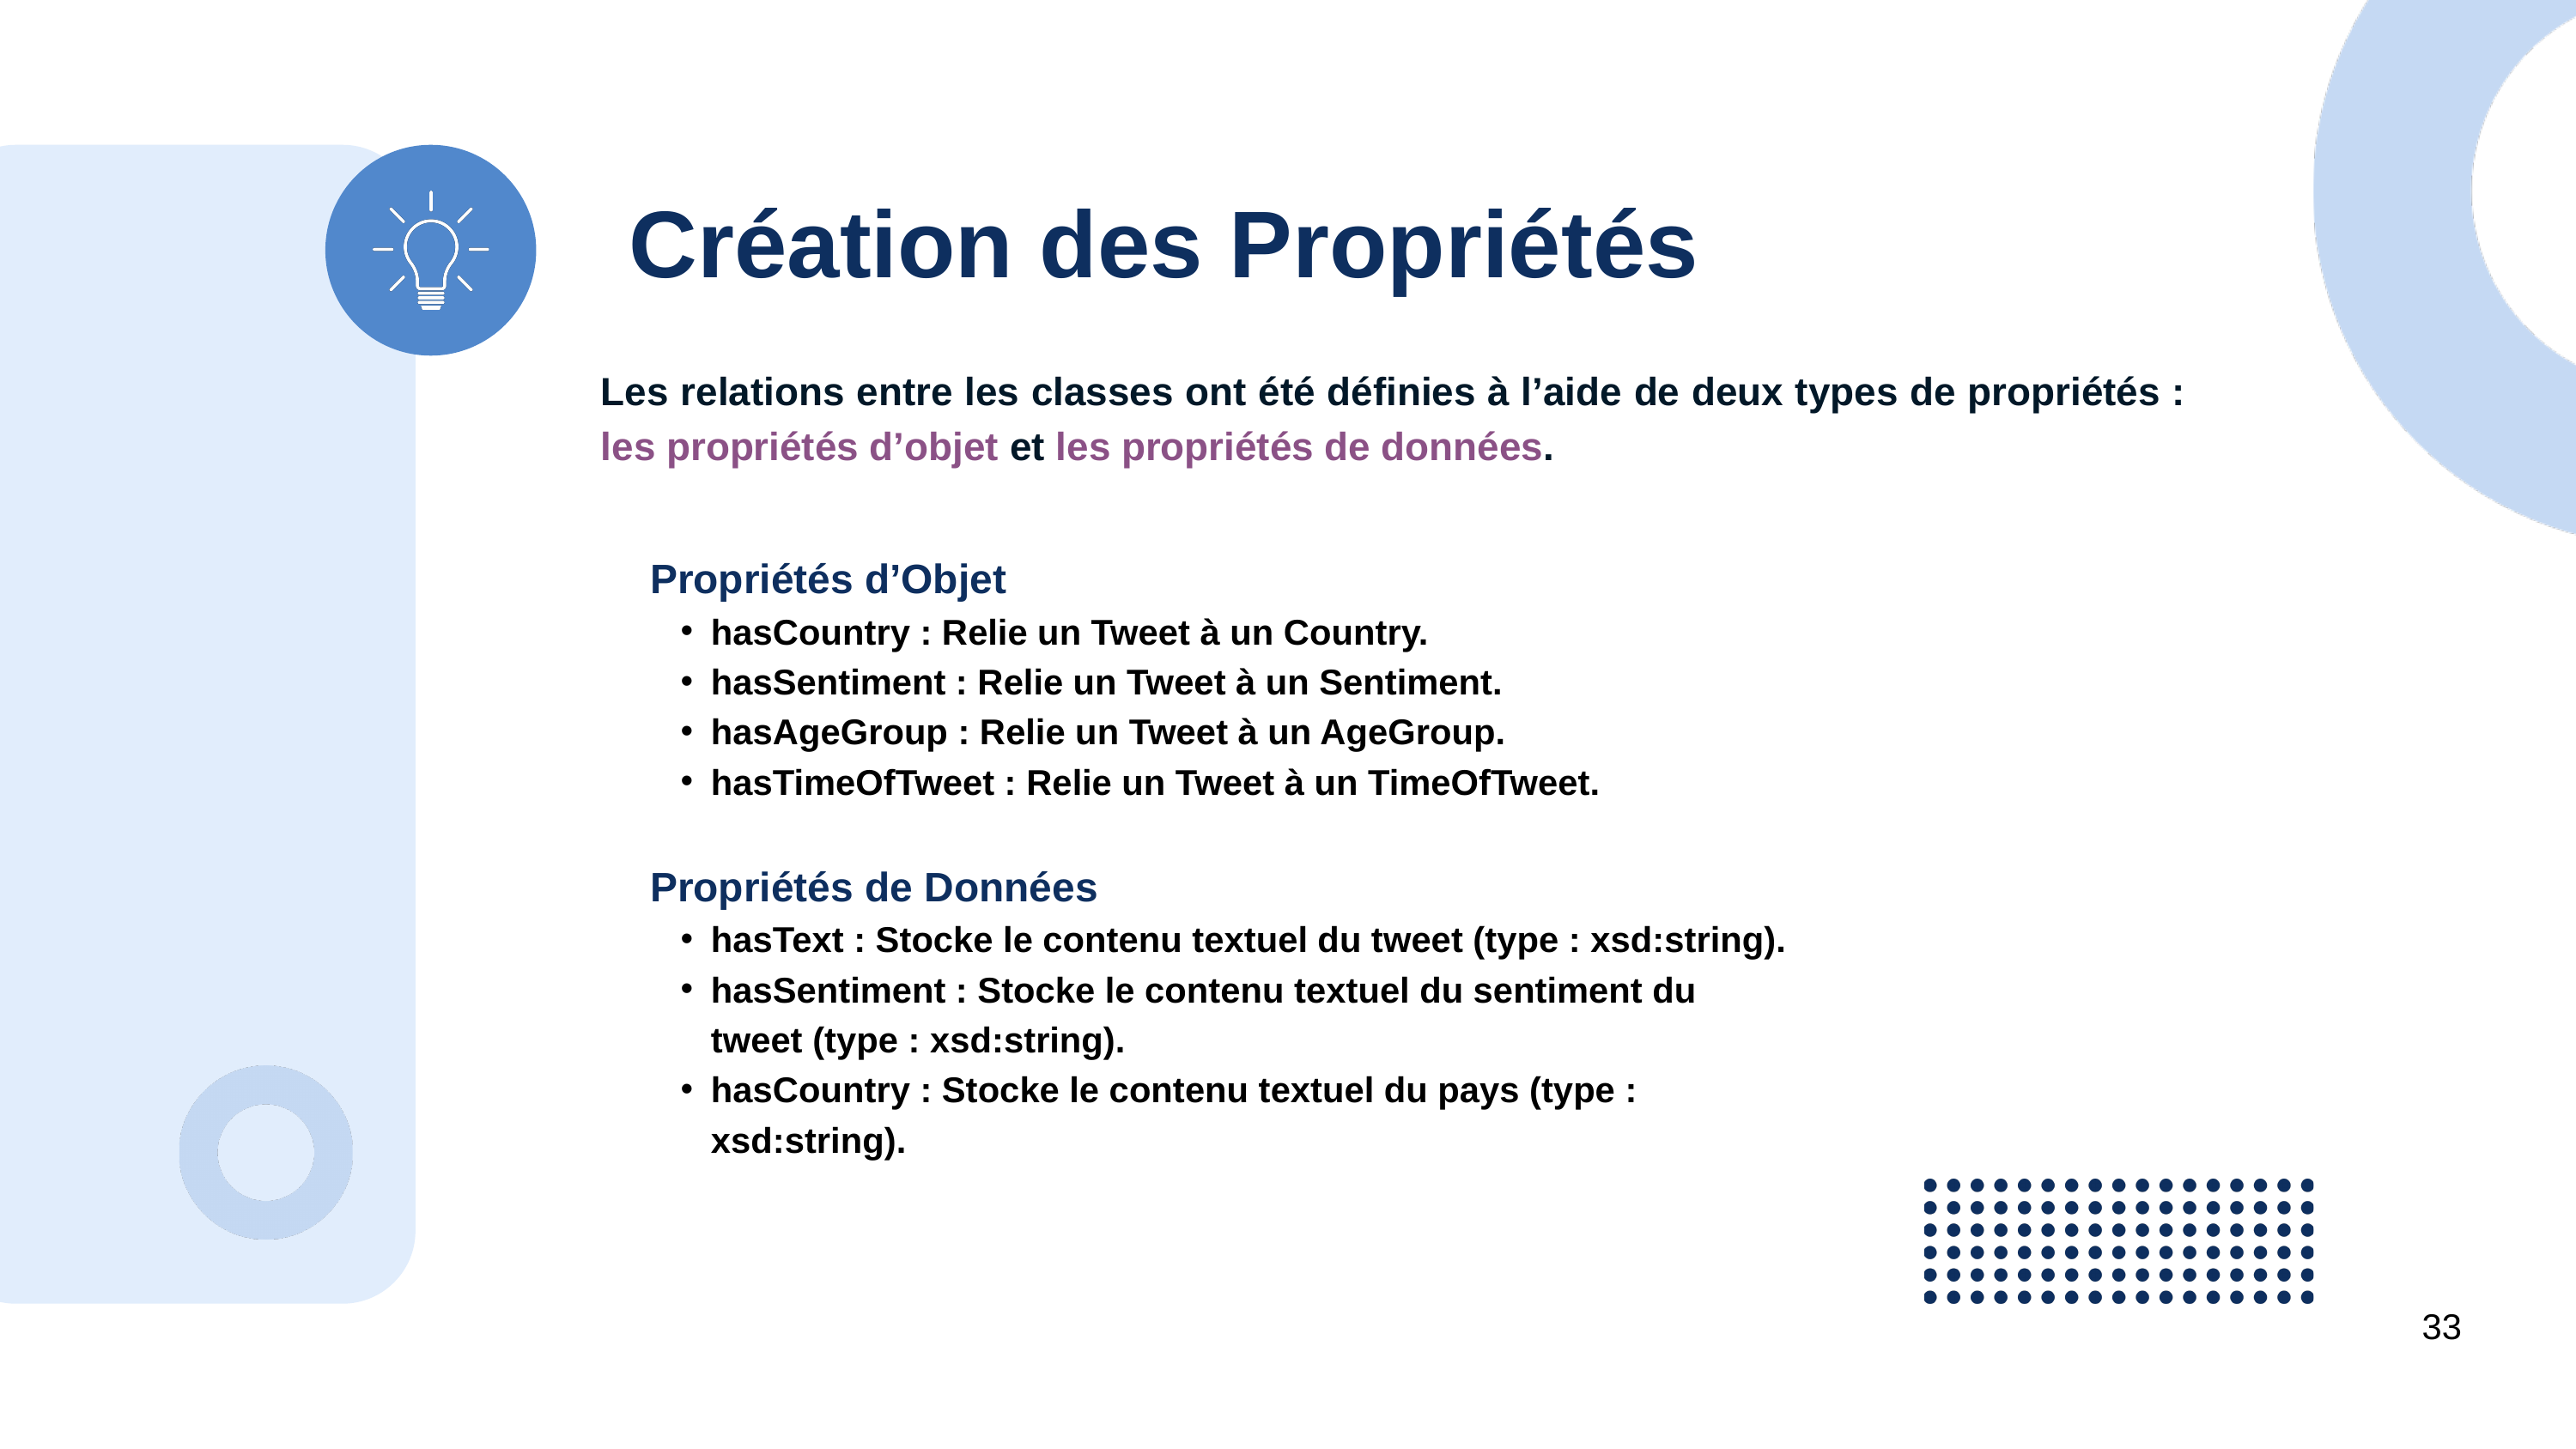

Création des Propriétés

Les relations entre les classes ont été définies à l’aide de deux types de propriétés : les propriétés d’objet et les propriétés de données.
Propriétés d’Objet
hasCountry : Relie un Tweet à un Country.
hasSentiment : Relie un Tweet à un Sentiment.
hasAgeGroup : Relie un Tweet à un AgeGroup.
hasTimeOfTweet : Relie un Tweet à un TimeOfTweet.

Propriétés de Données
hasText : Stocke le contenu textuel du tweet (type : xsd:string).
hasSentiment : Stocke le contenu textuel du sentiment du tweet (type : xsd:string).
hasCountry : Stocke le contenu textuel du pays (type : xsd:string).

33